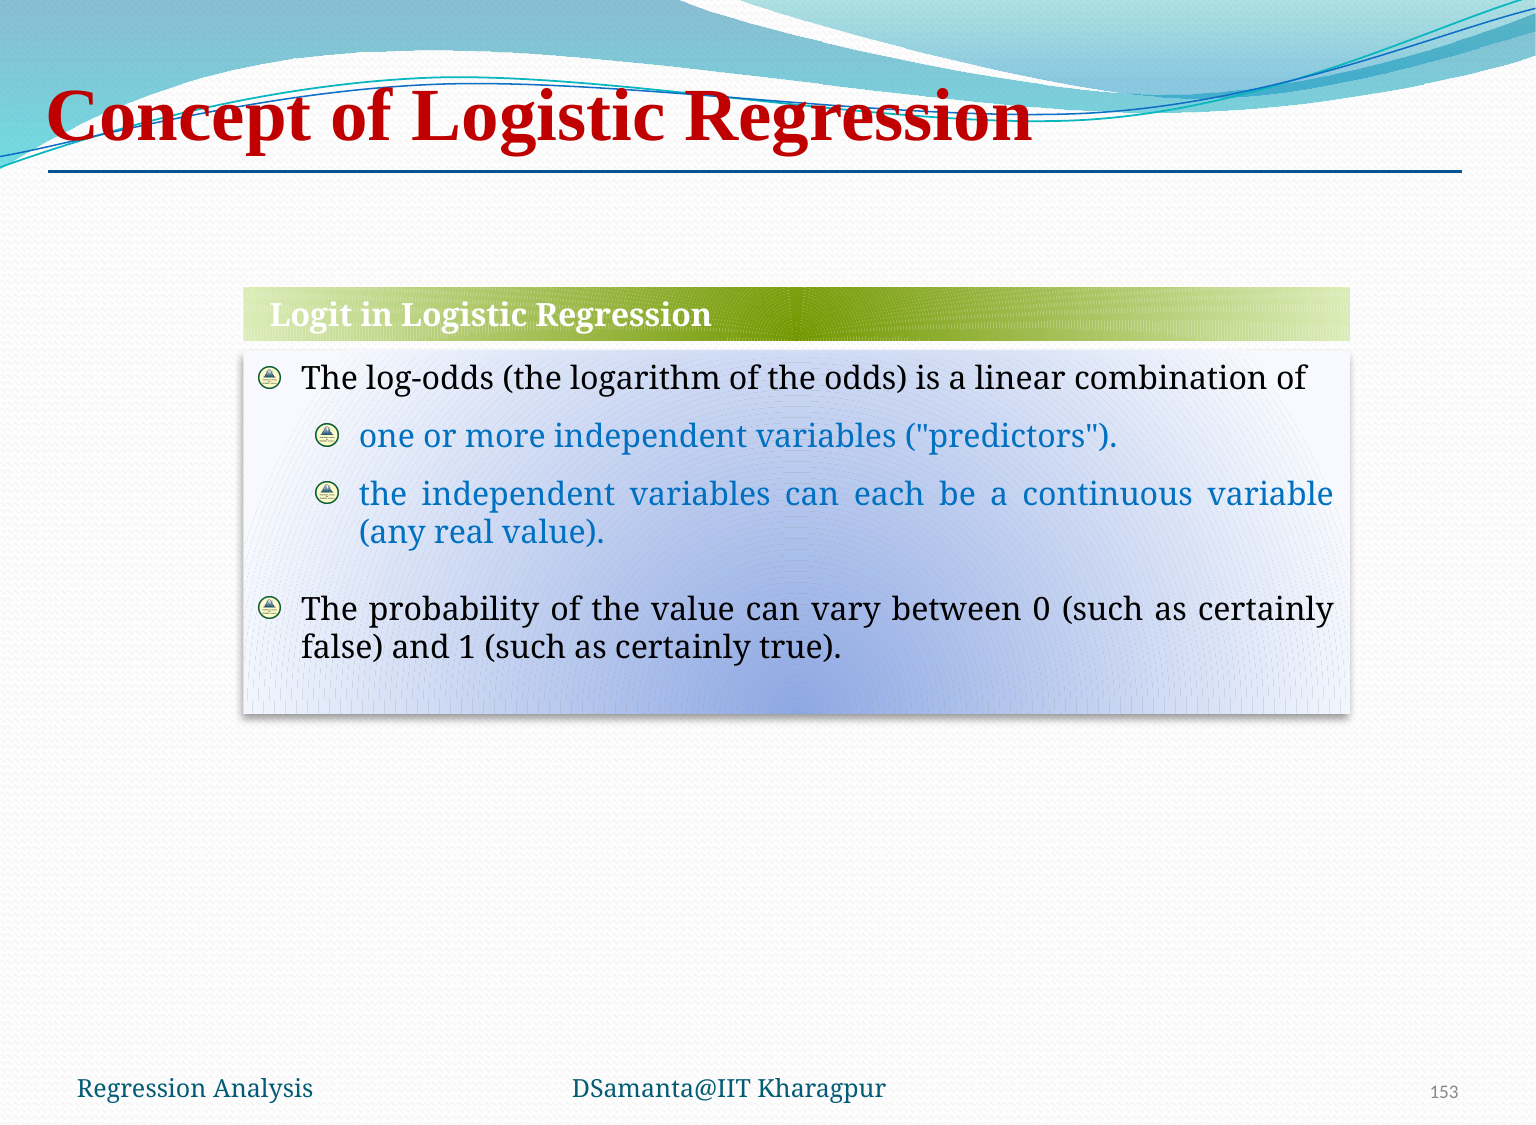

# Concept of Logistic Regression
Logit in Logistic Regression
The log-odds (the logarithm of the odds) is a linear combination of

one or more independent variables ("predictors").

the independent variables can each be a continuous variable (any real value).

The probability of the value can vary between 0 (such as certainly false) and 1 (such as certainly true).

Regression Analysis
DSamanta@IIT Kharagpur
153